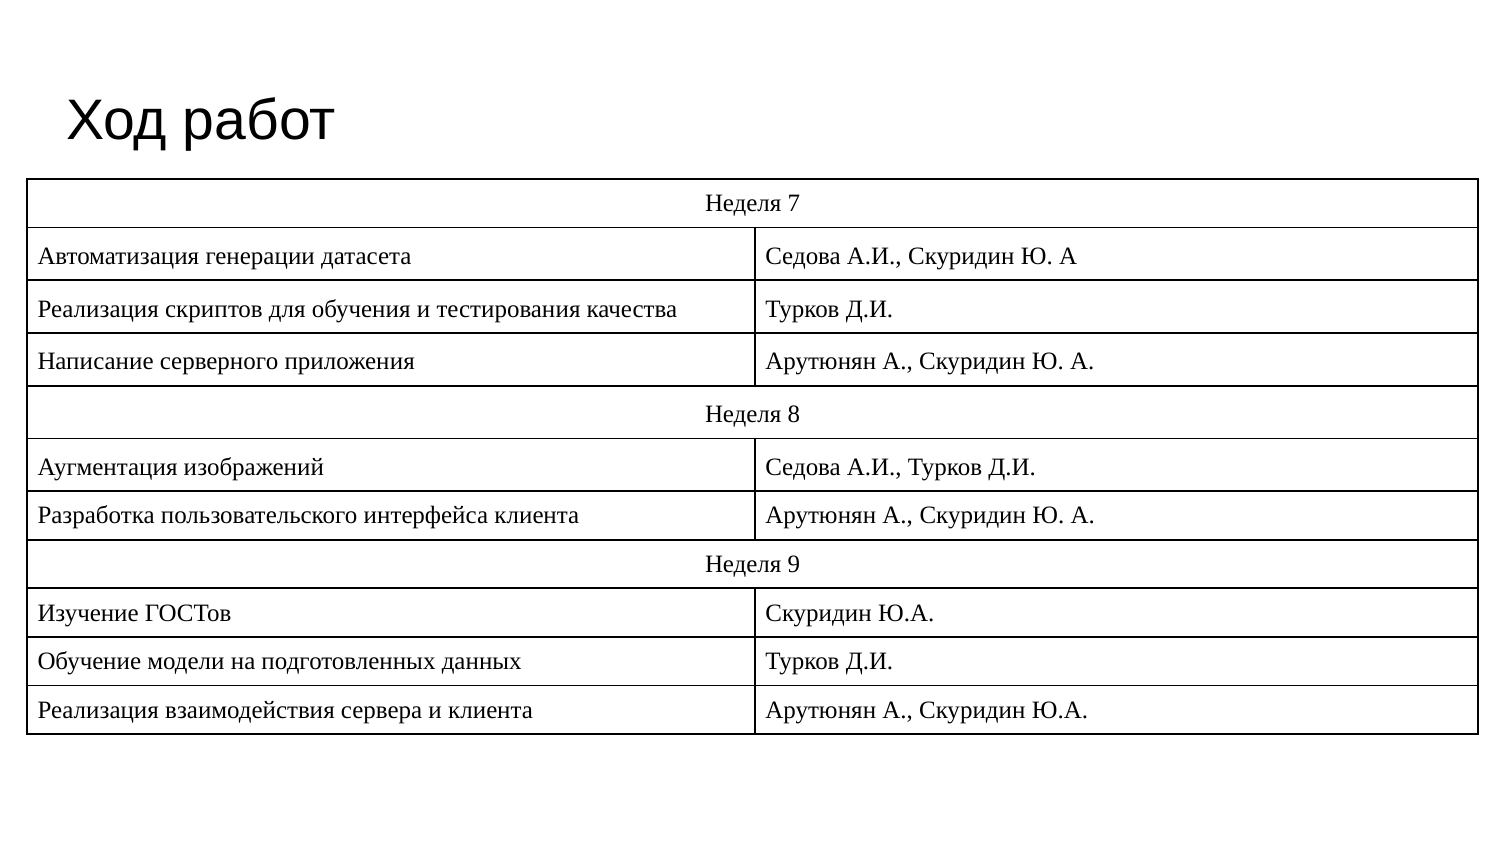

# Ход работ
| Неделя 7 |  |
| --- | --- |
| Автоматизация генерации датасета | Седова А.И., Скуридин Ю. А |
| Реализация скриптов для обучения и тестирования качества | Турков Д.И. |
| Написание серверного приложения | Арутюнян А., Скуридин Ю. А. |
| Неделя 8 |  |
| Аугментация изображений | Седова А.И., Турков Д.И. |
| Разработка пользовательского интерфейса клиента | Арутюнян А., Скуридин Ю. А. |
| Неделя 9 |  |
| Изучение ГОСТов | Скуридин Ю.А. |
| Обучение модели на подготовленных данных | Турков Д.И. |
| Реализация взаимодействия сервера и клиента | Арутюнян А., Скуридин Ю.А. |